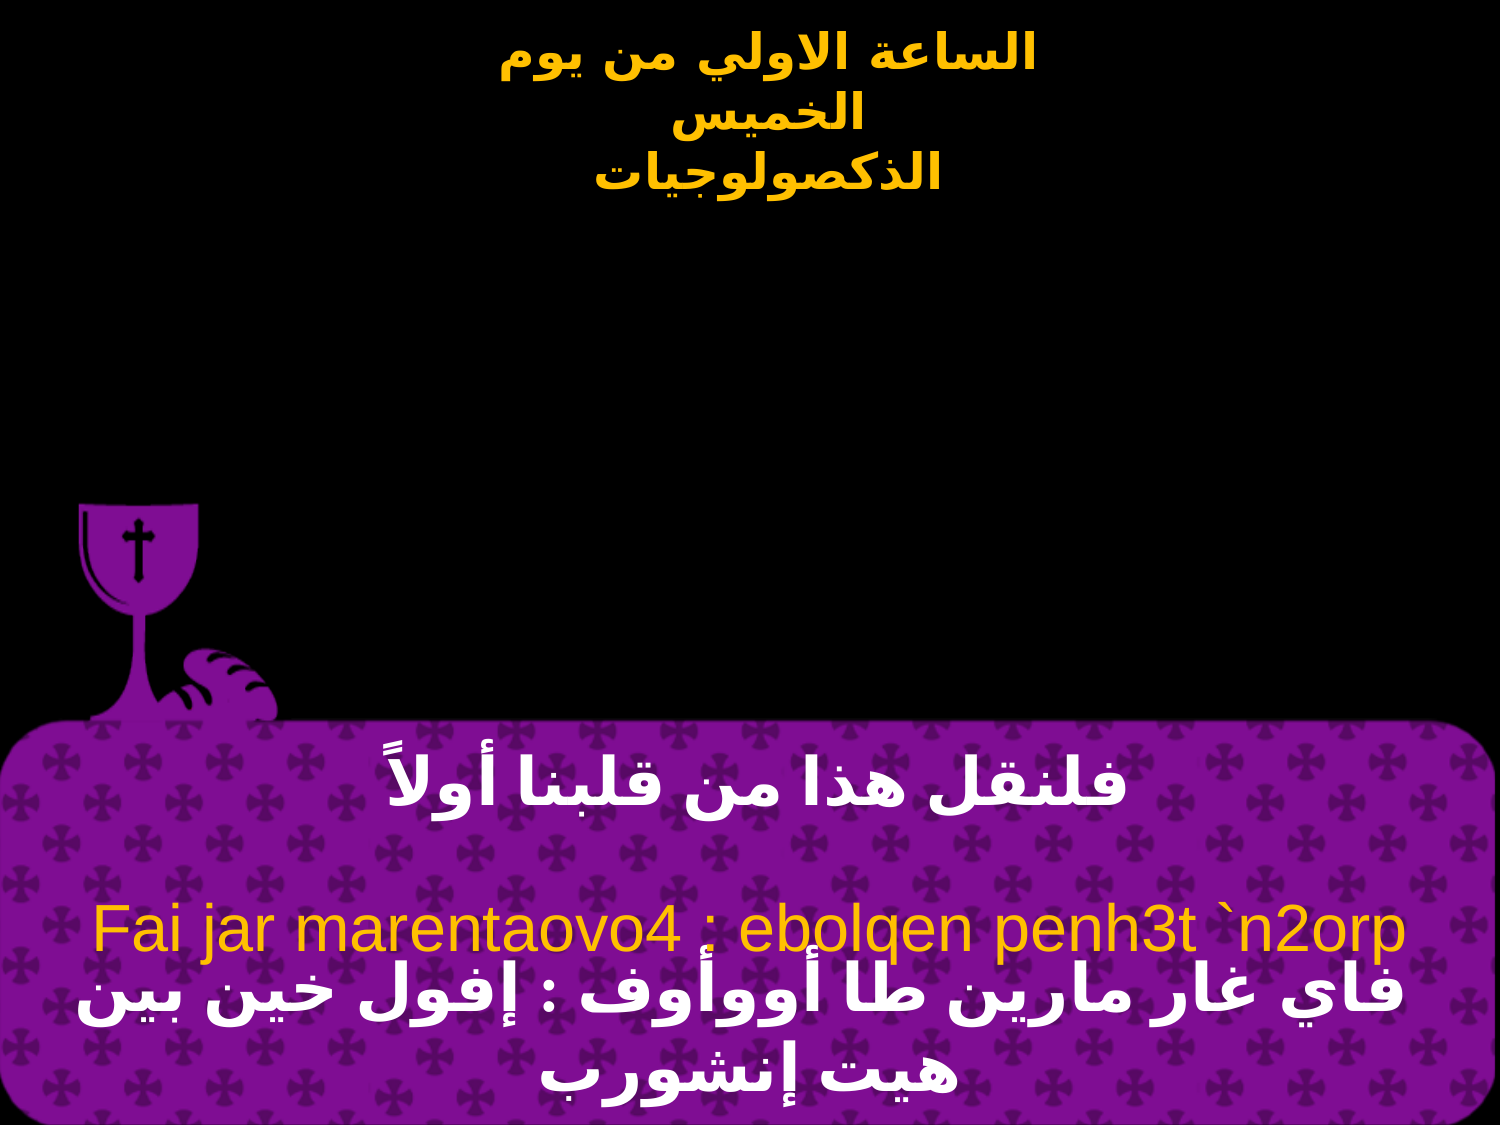

# فلنقل هذا من قلبنا أولاً
Fai jar marentaovo4 : ebolqen penh3t `n2orp
 فاي غار مارين طا أووأوف : إفول خين بين هيت إنشورب